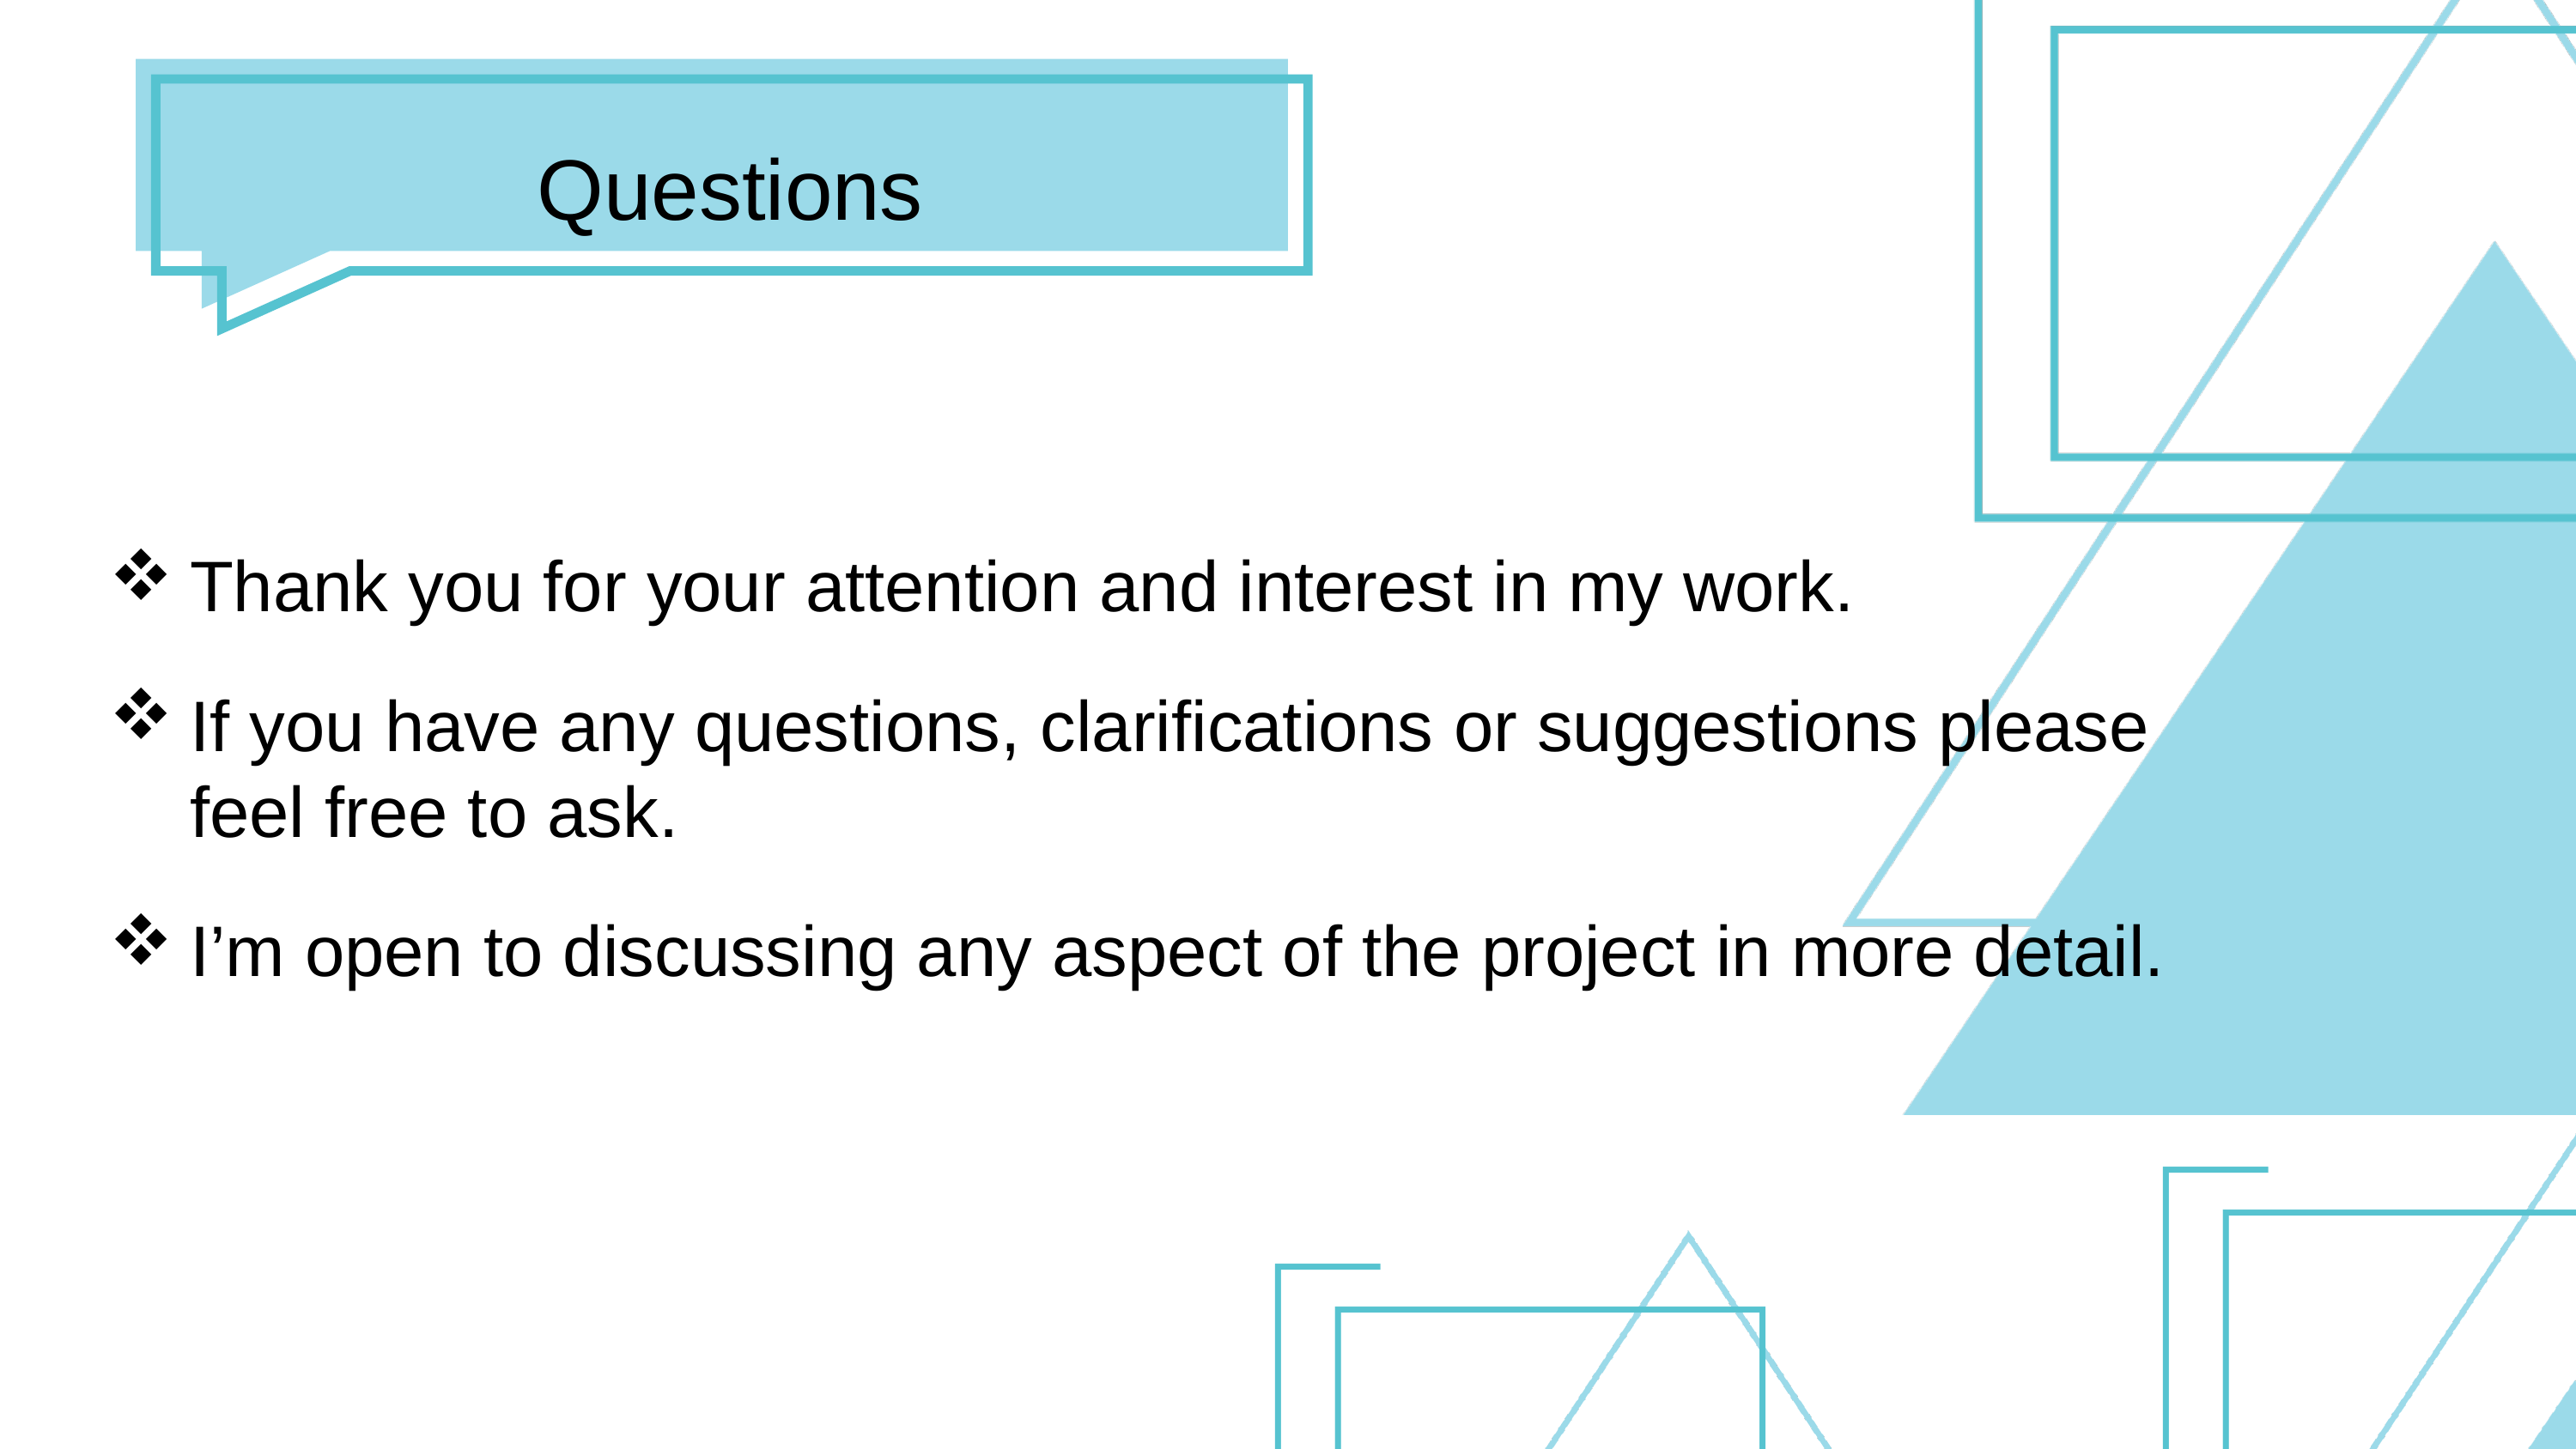

Questions
Thank you for your attention and interest in my work.
If you have any questions, clarifications or suggestions please feel free to ask.
I’m open to discussing any aspect of the project in more detail.